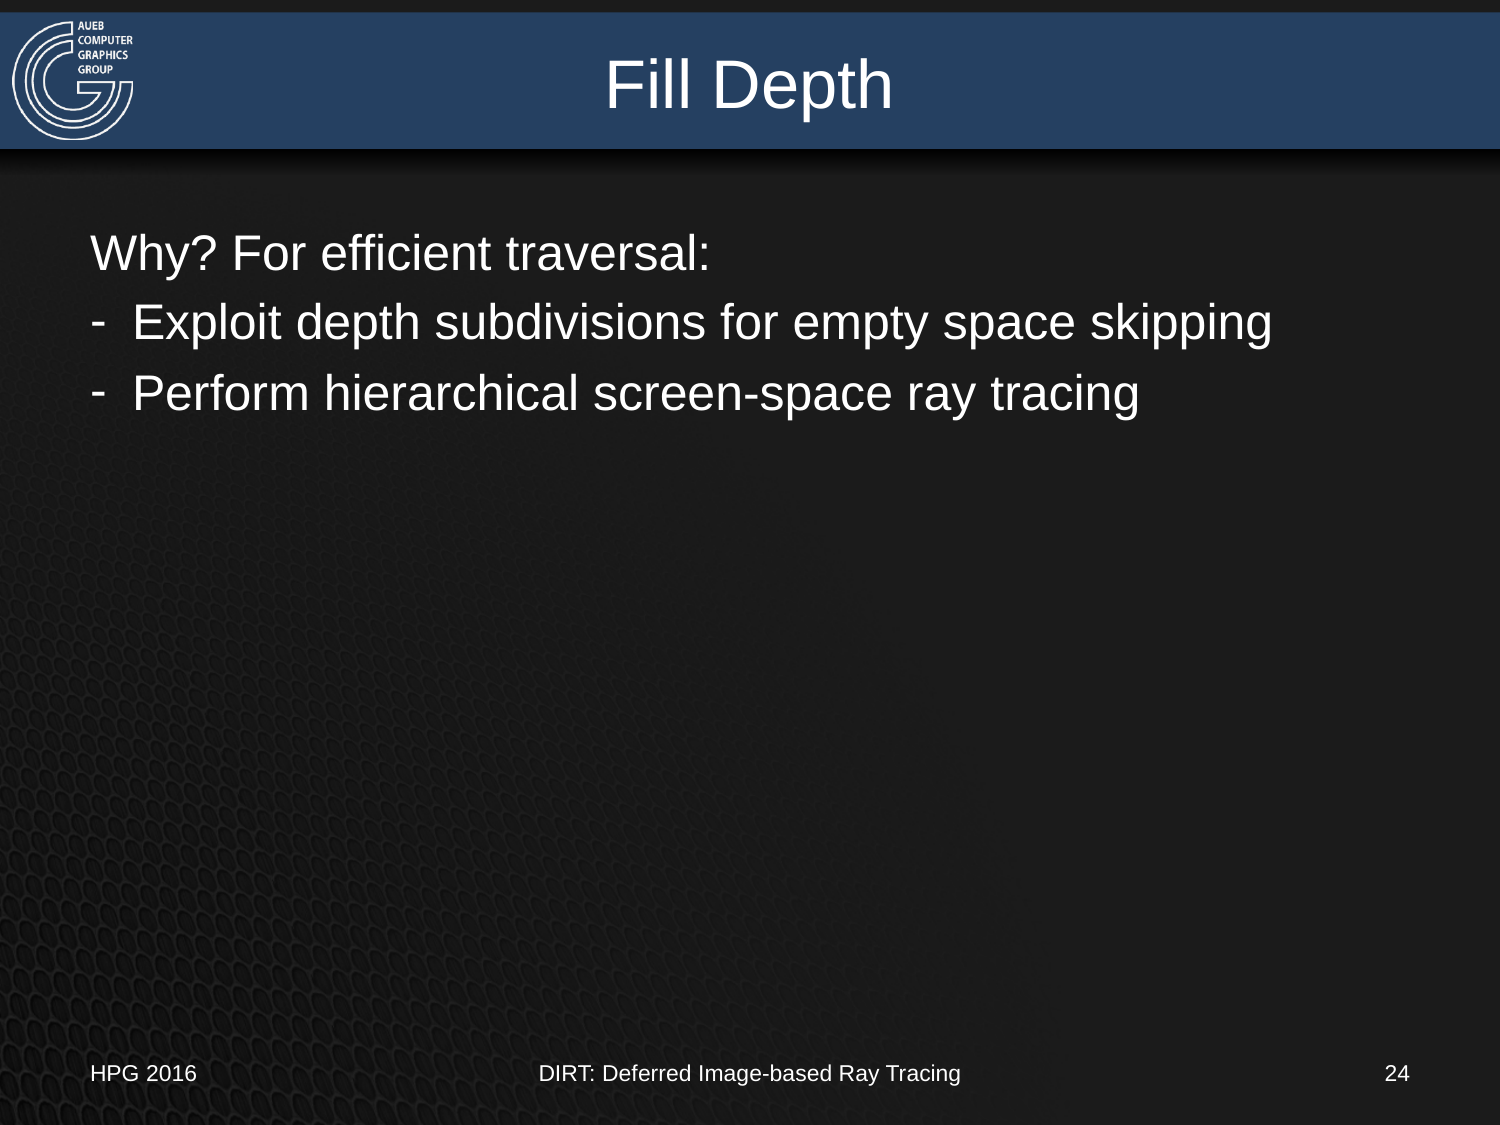

# Fill Depth
Why? For efficient traversal:
Exploit depth subdivisions for empty space skipping
Perform hierarchical screen-space ray tracing
HPG 2016
DIRT: Deferred Image-based Ray Tracing
24